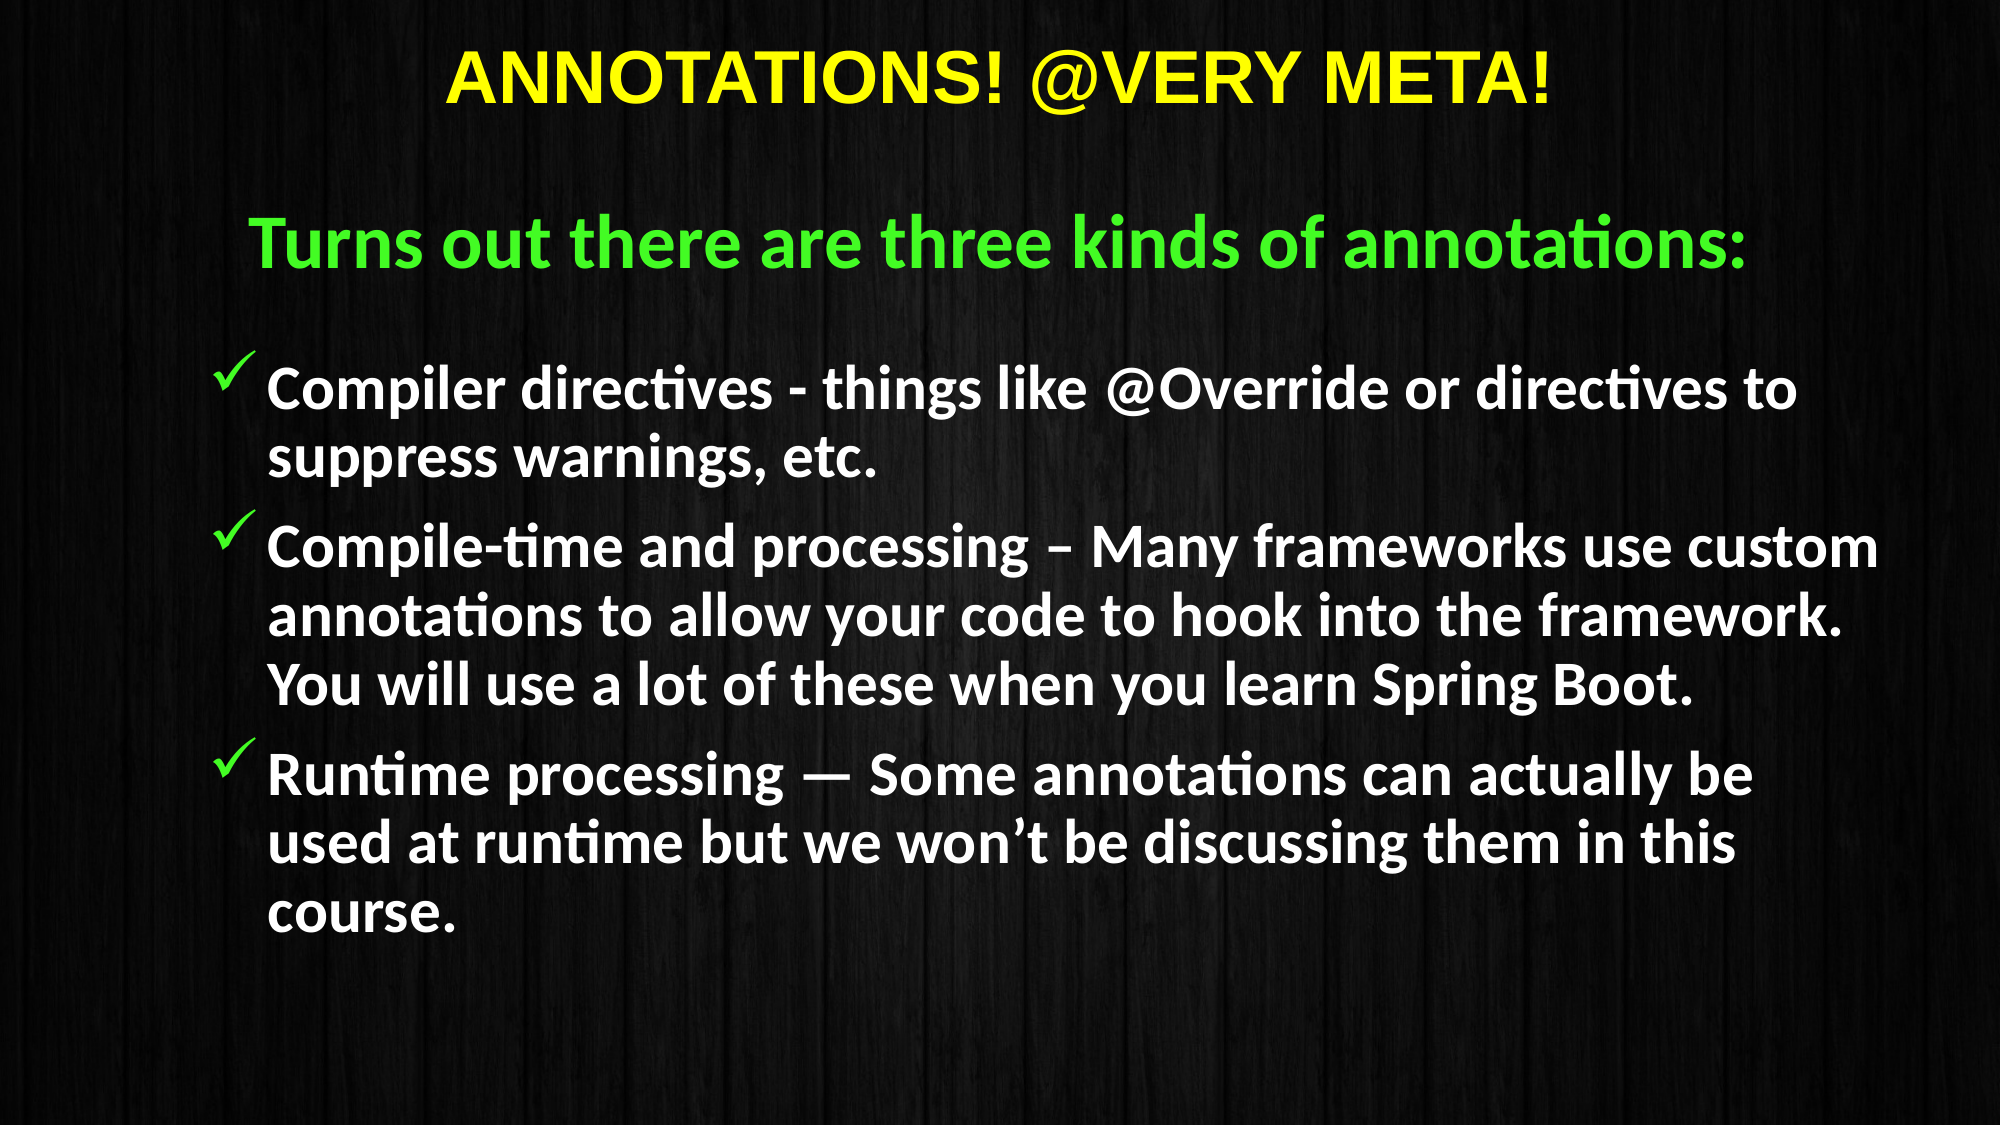

# Annotations! @Very meta!
Turns out there are three kinds of annotations:

Compiler directives - things like @Override or directives to suppress warnings, etc.
Compile-time and processing – Many frameworks use custom annotations to allow your code to hook into the framework.  You will use a lot of these when you learn Spring Boot.
Runtime processing — Some annotations can actually be used at runtime but we won’t be discussing them in this course.